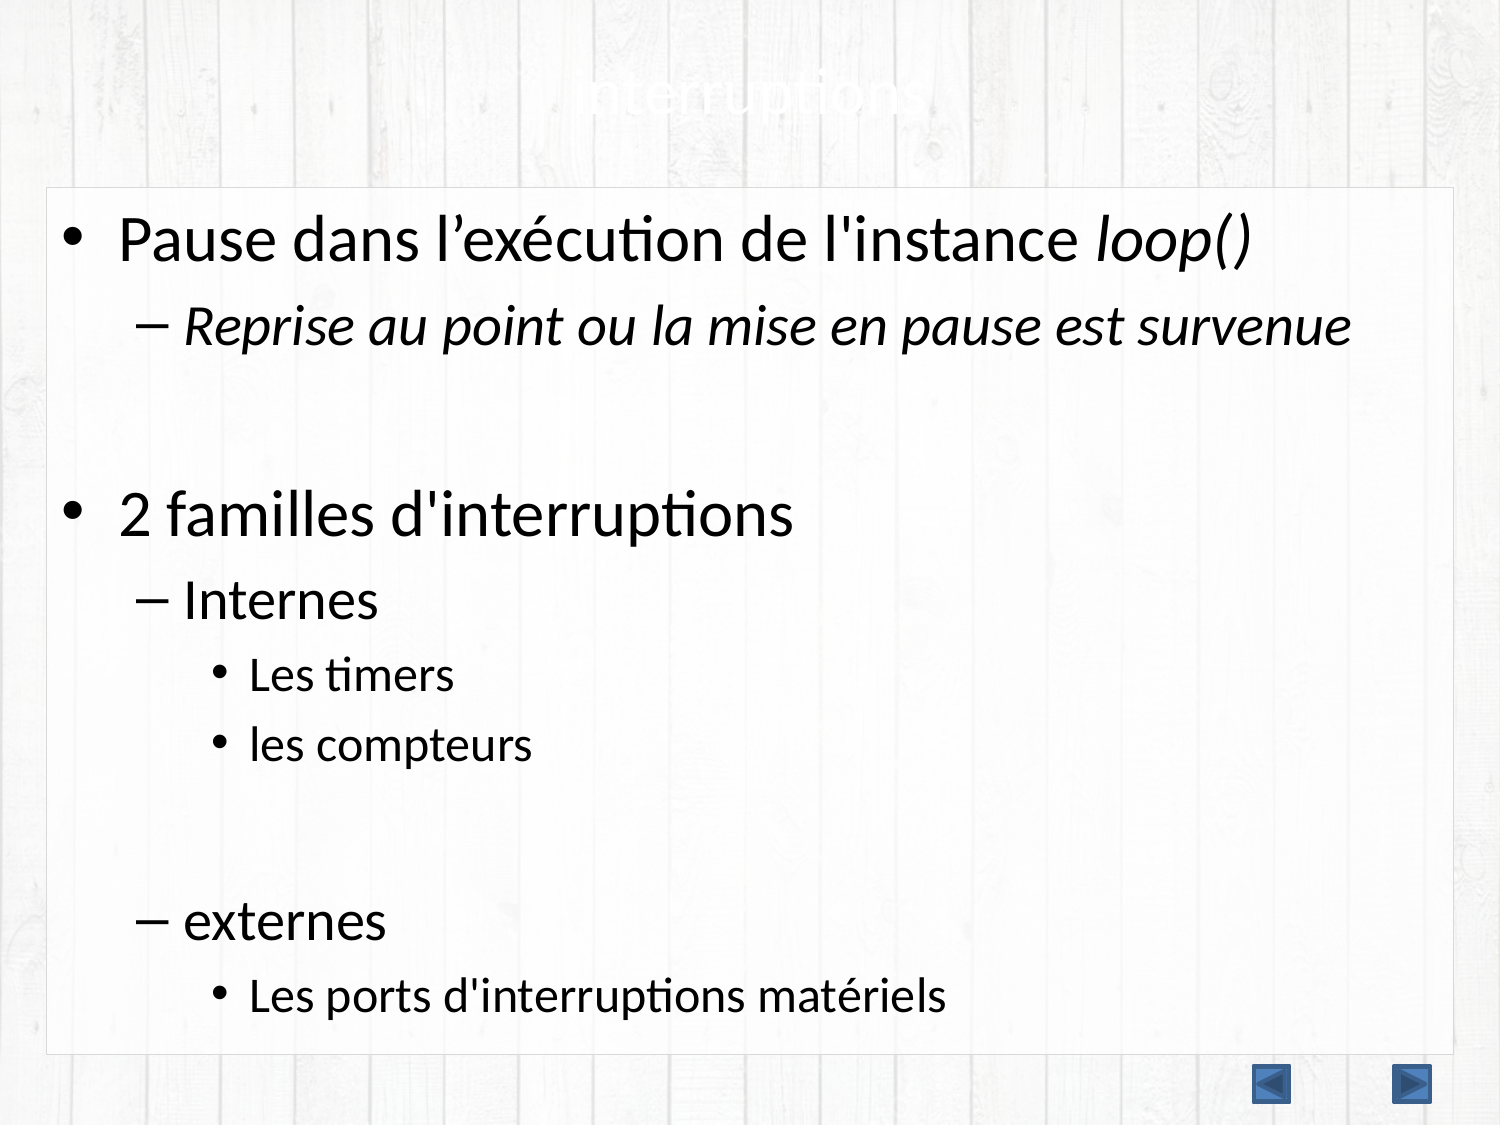

# interruptions
Pause dans l’exécution de l'instance loop()
Reprise au point ou la mise en pause est survenue

2 familles d'interruptions
Internes
Les timers
les compteurs

externes
Les ports d'interruptions matériels